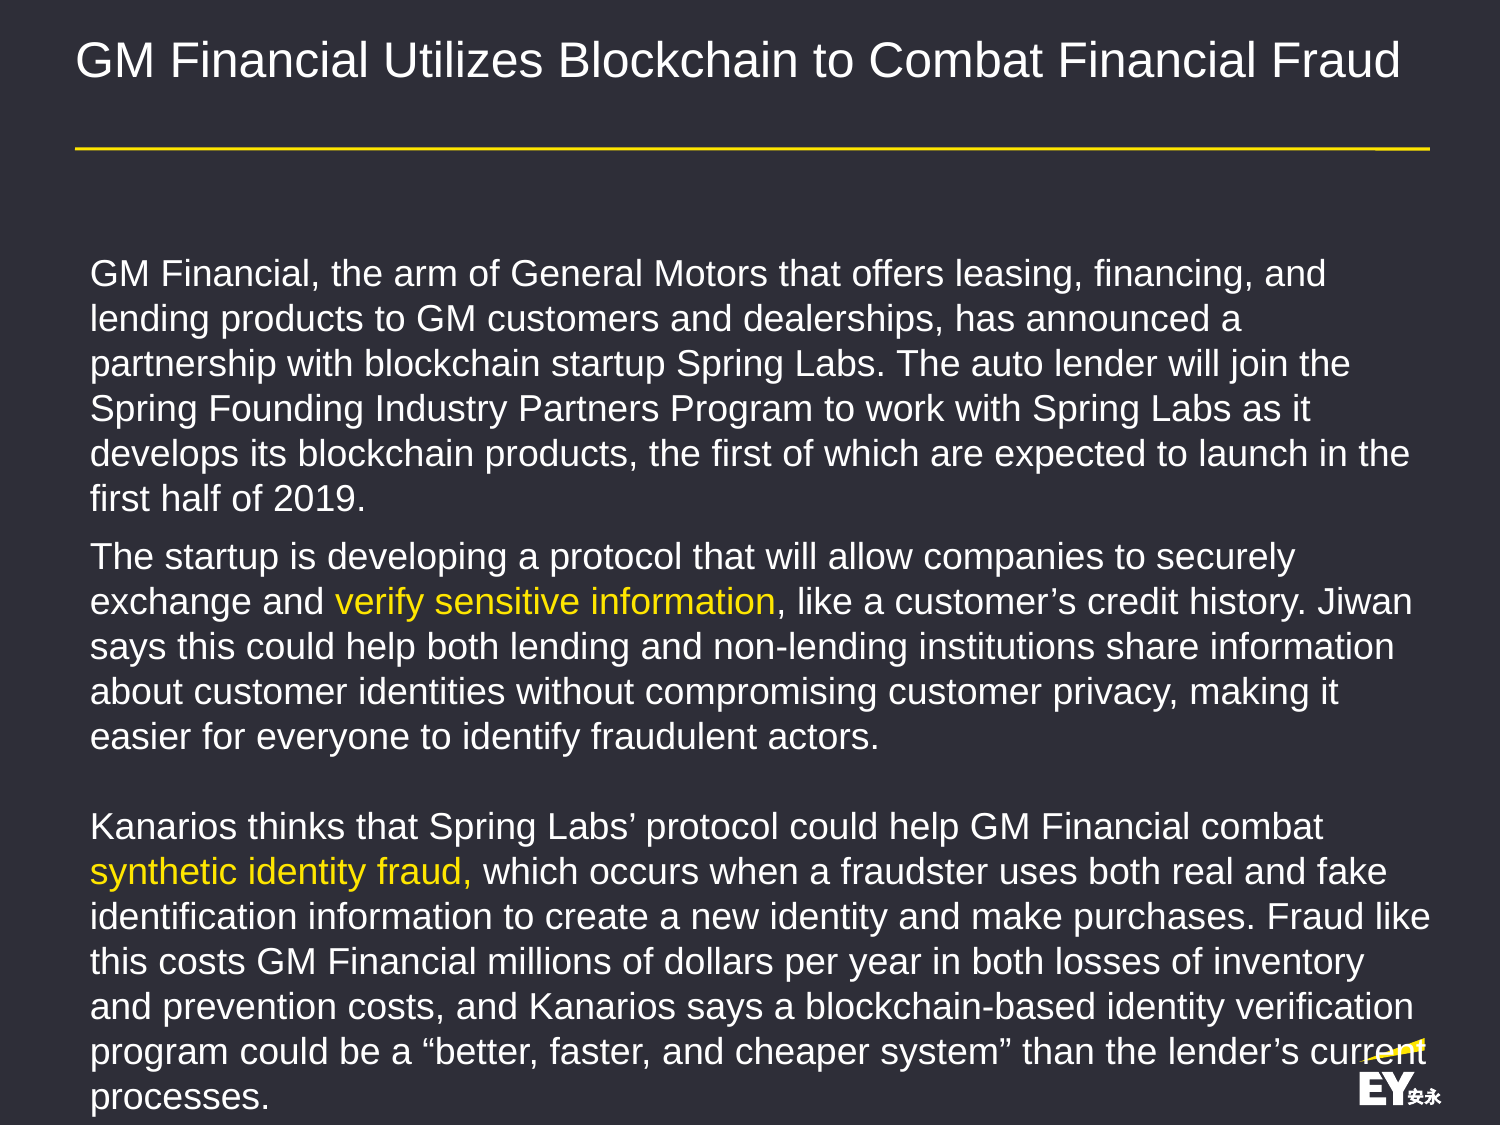

# GM Financial Utilizes Blockchain to Combat Financial Fraud
GM Financial, the arm of General Motors that offers leasing, financing, and lending products to GM customers and dealerships, has announced a partnership with blockchain startup Spring Labs. The auto lender will join the Spring Founding Industry Partners Program to work with Spring Labs as it develops its blockchain products, the first of which are expected to launch in the first half of 2019.
The startup is developing a protocol that will allow companies to securely exchange and verify sensitive information, like a customer’s credit history. Jiwan says this could help both lending and non-lending institutions share information about customer identities without compromising customer privacy, making it easier for everyone to identify fraudulent actors.

Kanarios thinks that Spring Labs’ protocol could help GM Financial combat synthetic identity fraud, which occurs when a fraudster uses both real and fake identification information to create a new identity and make purchases. Fraud like this costs GM Financial millions of dollars per year in both losses of inventory and prevention costs, and Kanarios says a blockchain-based identity verification program could be a “better, faster, and cheaper system” than the lender’s current processes.